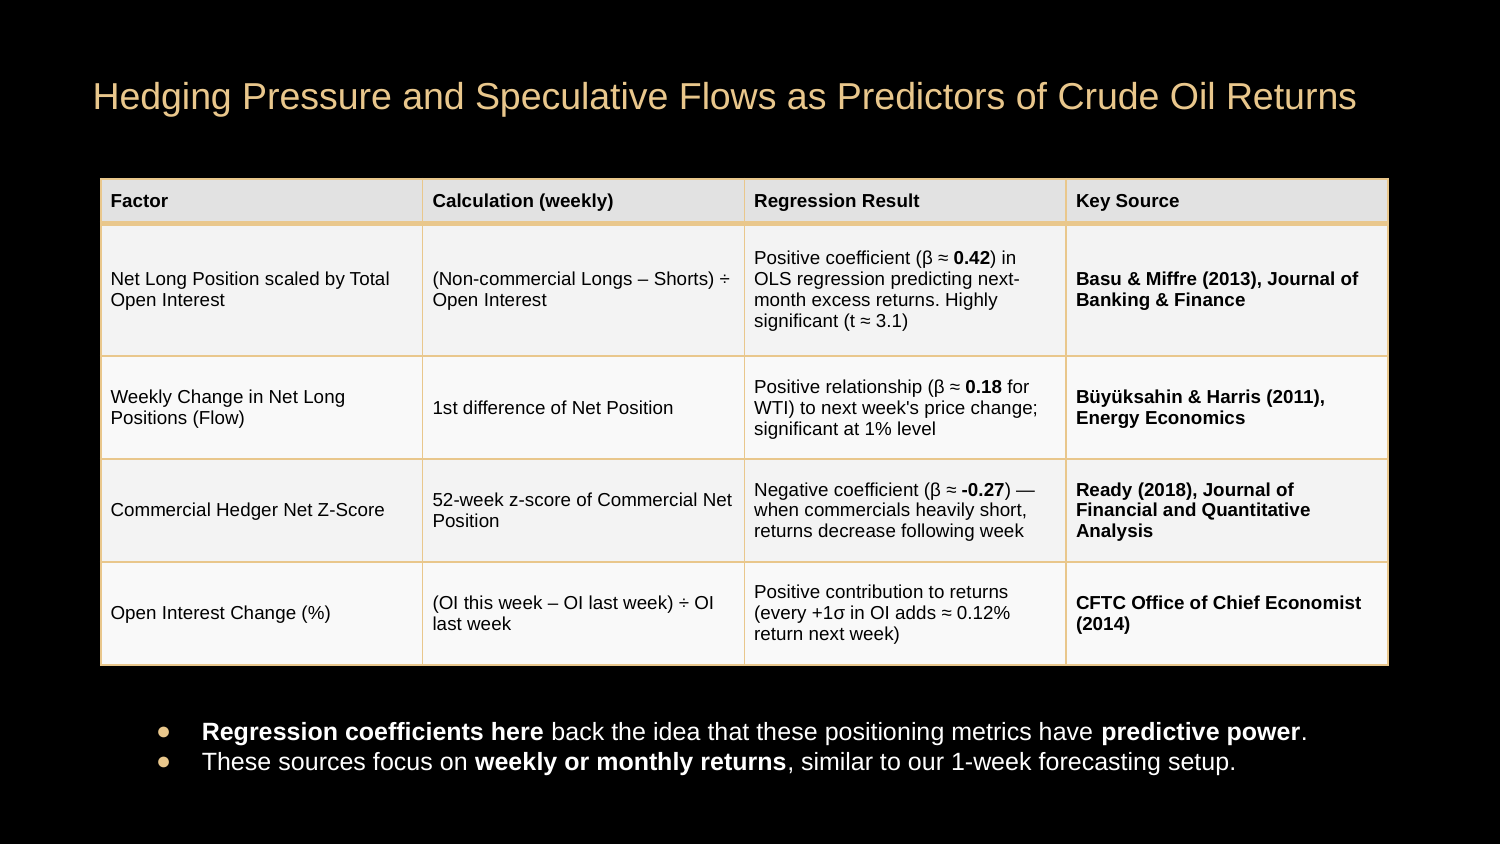

# Hedging Pressure and Speculative Flows as Predictors of Crude Oil Returns
| Factor | Calculation (weekly) | Regression Result | Key Source |
| --- | --- | --- | --- |
| Net Long Position scaled by Total Open Interest | (Non-commercial Longs – Shorts) ÷ Open Interest | Positive coefficient (β ≈ 0.42) in OLS regression predicting next-month excess returns. Highly significant (t ≈ 3.1) | Basu & Miffre (2013), Journal of Banking & Finance |
| Weekly Change in Net Long Positions (Flow) | 1st difference of Net Position | Positive relationship (β ≈ 0.18 for WTI) to next week's price change; significant at 1% level | Büyüksahin & Harris (2011), Energy Economics |
| Commercial Hedger Net Z-Score | 52-week z-score of Commercial Net Position | Negative coefficient (β ≈ -0.27) — when commercials heavily short, returns decrease following week | Ready (2018), Journal of Financial and Quantitative Analysis |
| Open Interest Change (%) | (OI this week – OI last week) ÷ OI last week | Positive contribution to returns (every +1σ in OI adds ≈ 0.12% return next week) | CFTC Office of Chief Economist (2014) |
Regression coefficients here back the idea that these positioning metrics have predictive power.
These sources focus on weekly or monthly returns, similar to our 1-week forecasting setup.